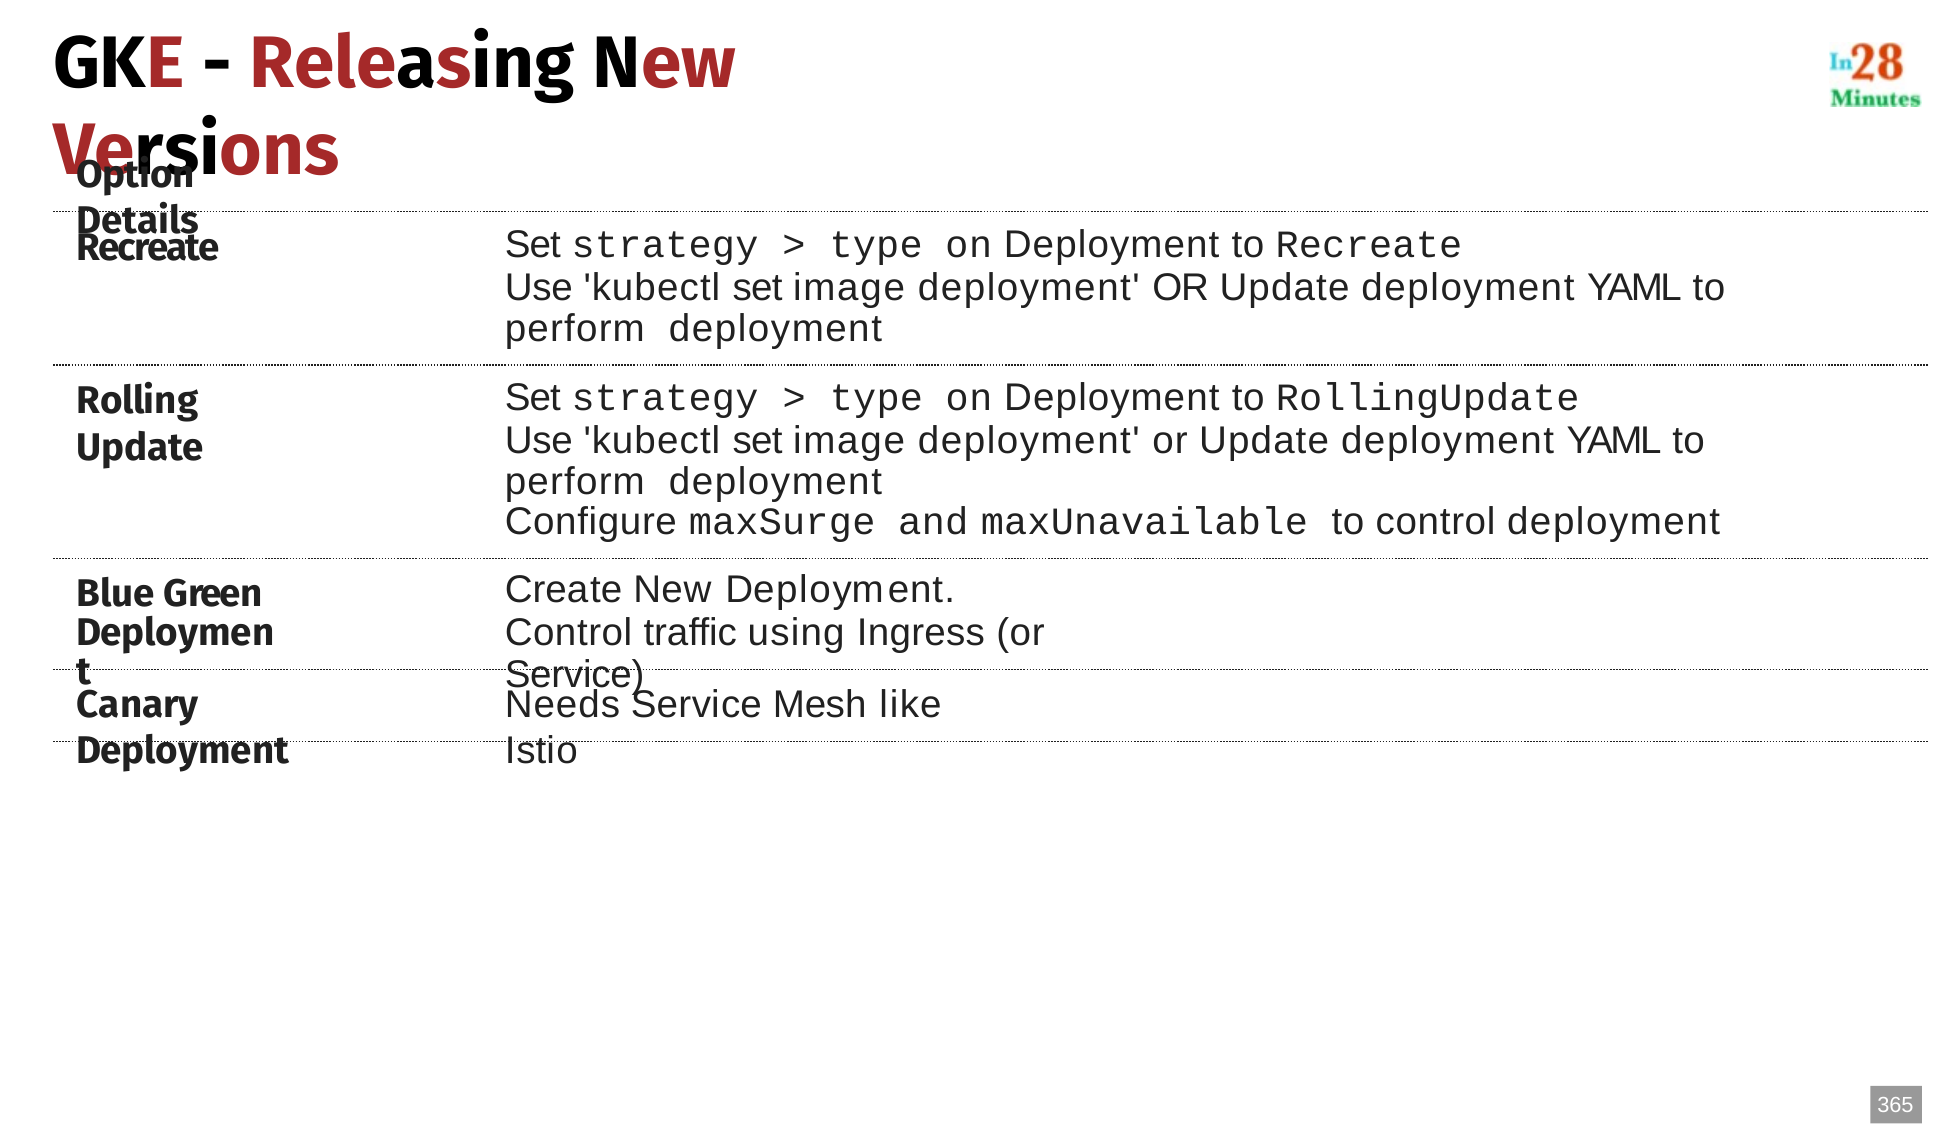

# GKE - Releasing New Versions
Option	Details

Recreate
Set strategy > type on Deployment to Recreate
Use 'kubectl set image deployment' OR Update deployment YAML to perform  deployment

Rolling Update
Set strategy > type on Deployment to RollingUpdate
Use 'kubectl set image deployment' or Update deployment YAML to perform  deployment
Configure maxSurge and maxUnavailable to control deployment

Blue Green  Deployment
Create New Deployment.
Control traffic using Ingress (or Service)

Canary Deployment
Needs Service Mesh like Istio

365